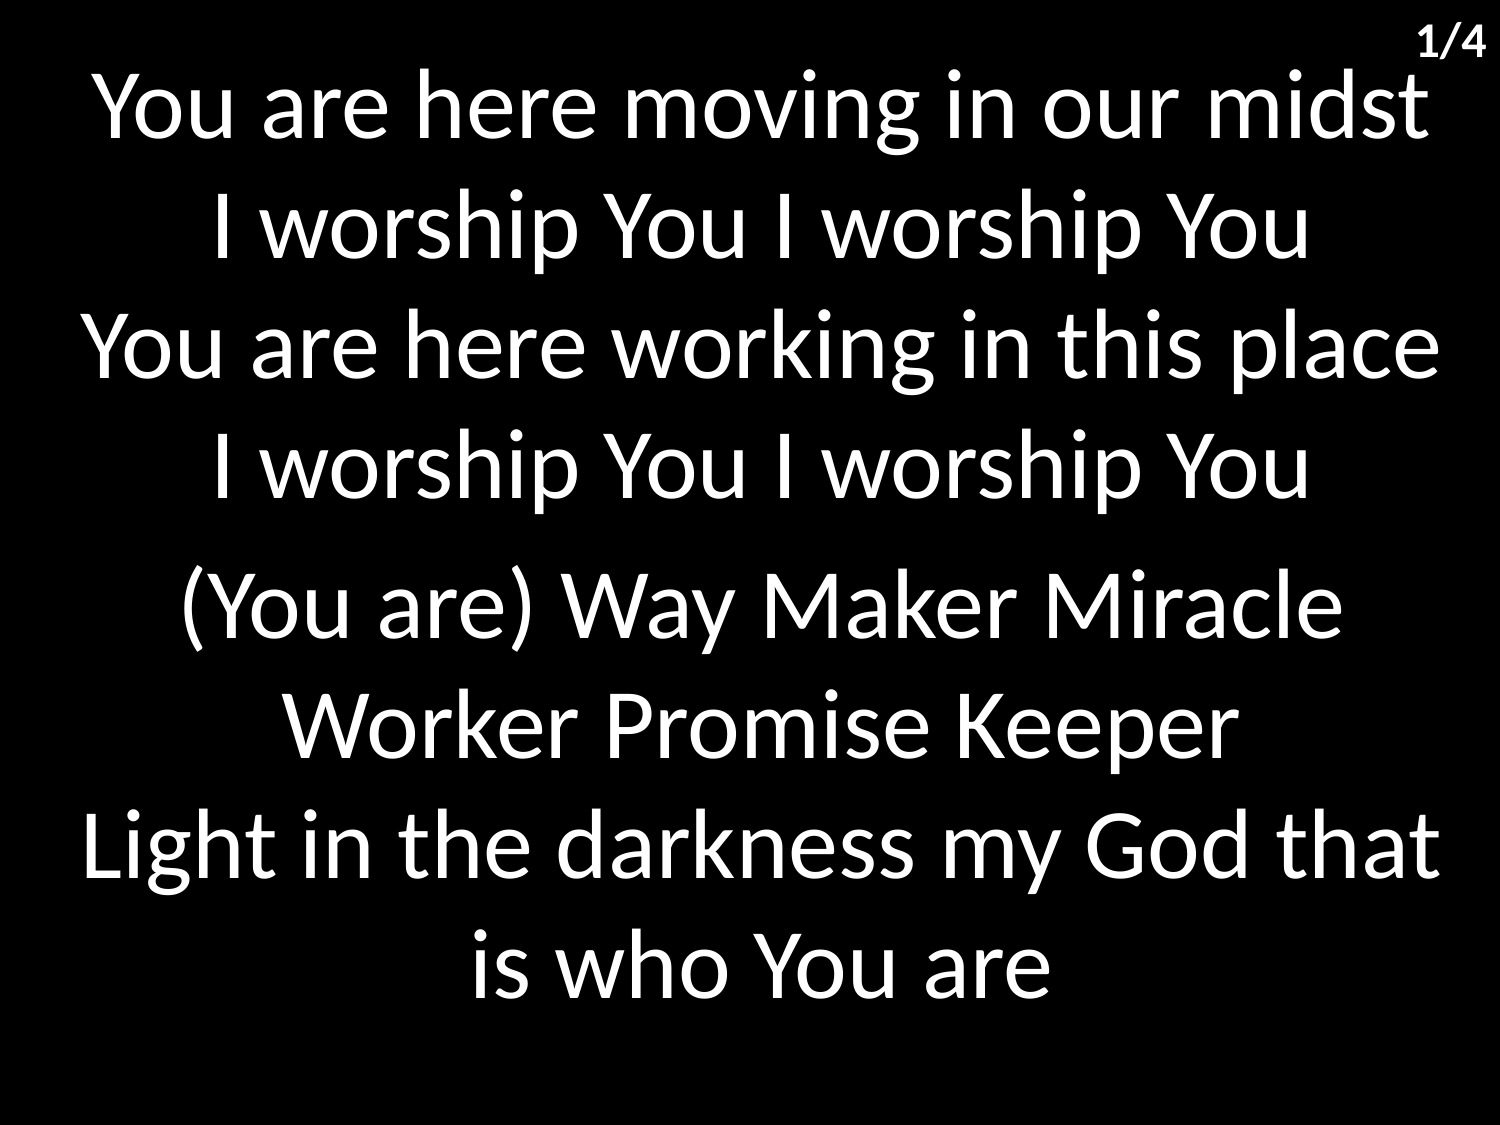

1/4
You are here moving in our midst
I worship You I worship You
You are here working in this place
I worship You I worship You
(You are) Way Maker Miracle Worker Promise Keeper
Light in the darkness my God that is who You are